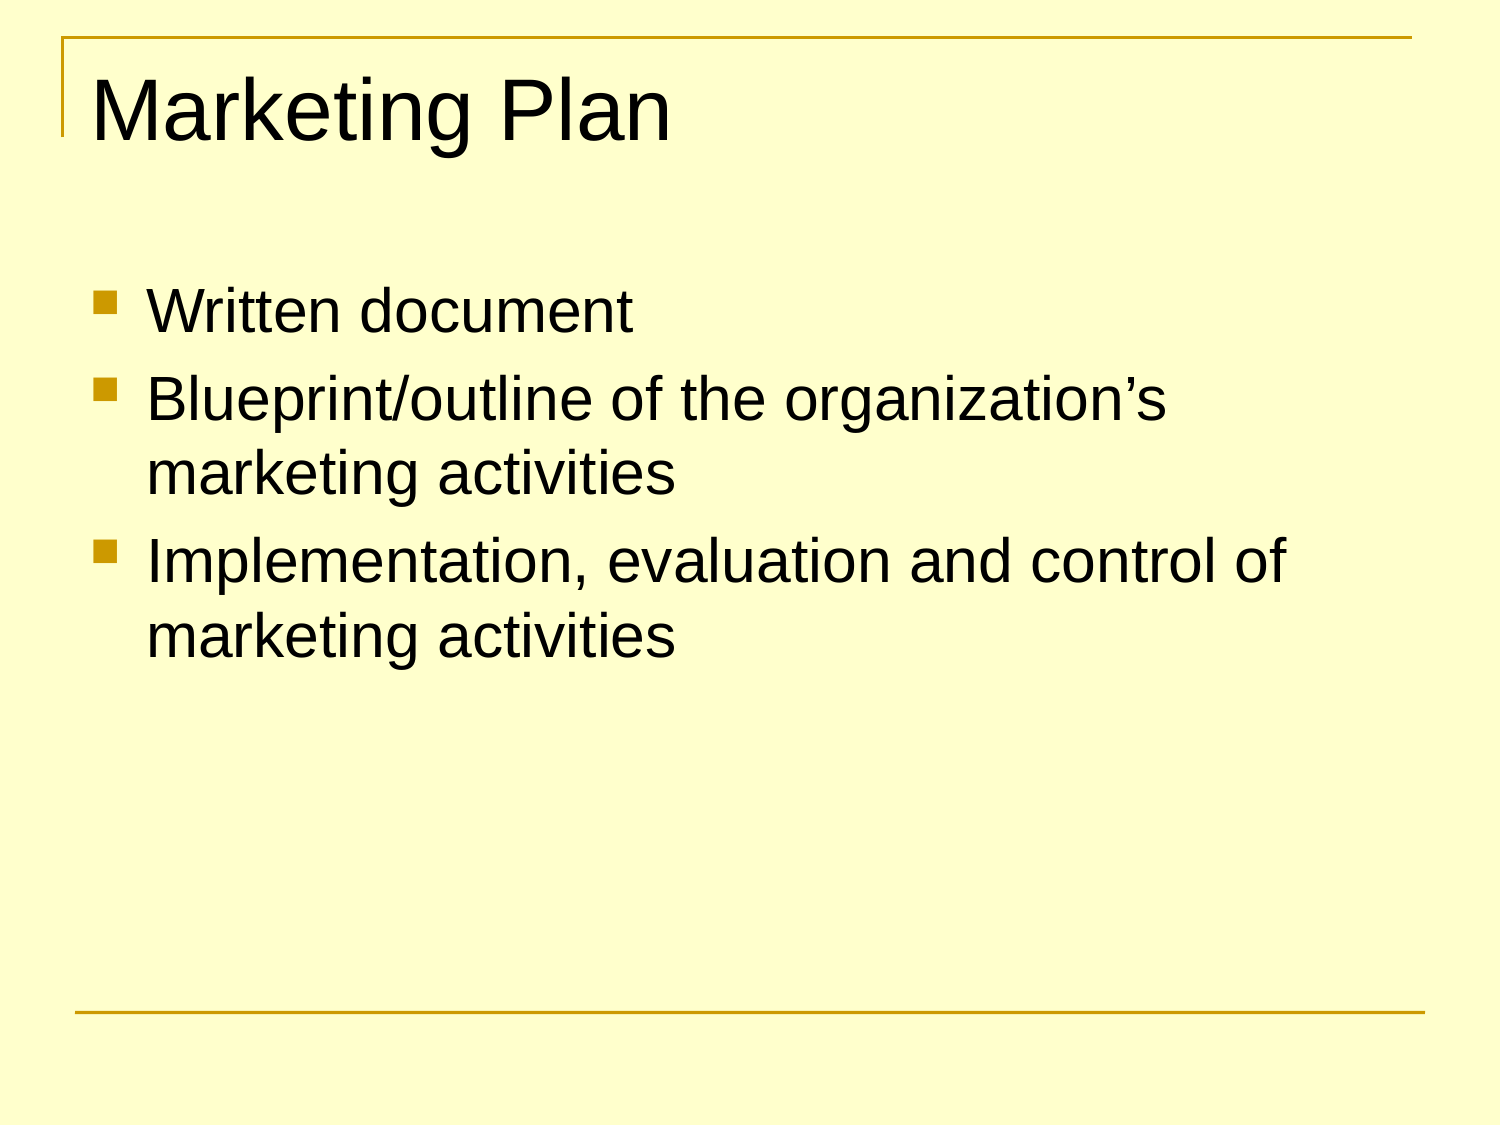

# Marketing Plan
Written document
Blueprint/outline of the organization’s marketing activities
Implementation, evaluation and control of marketing activities